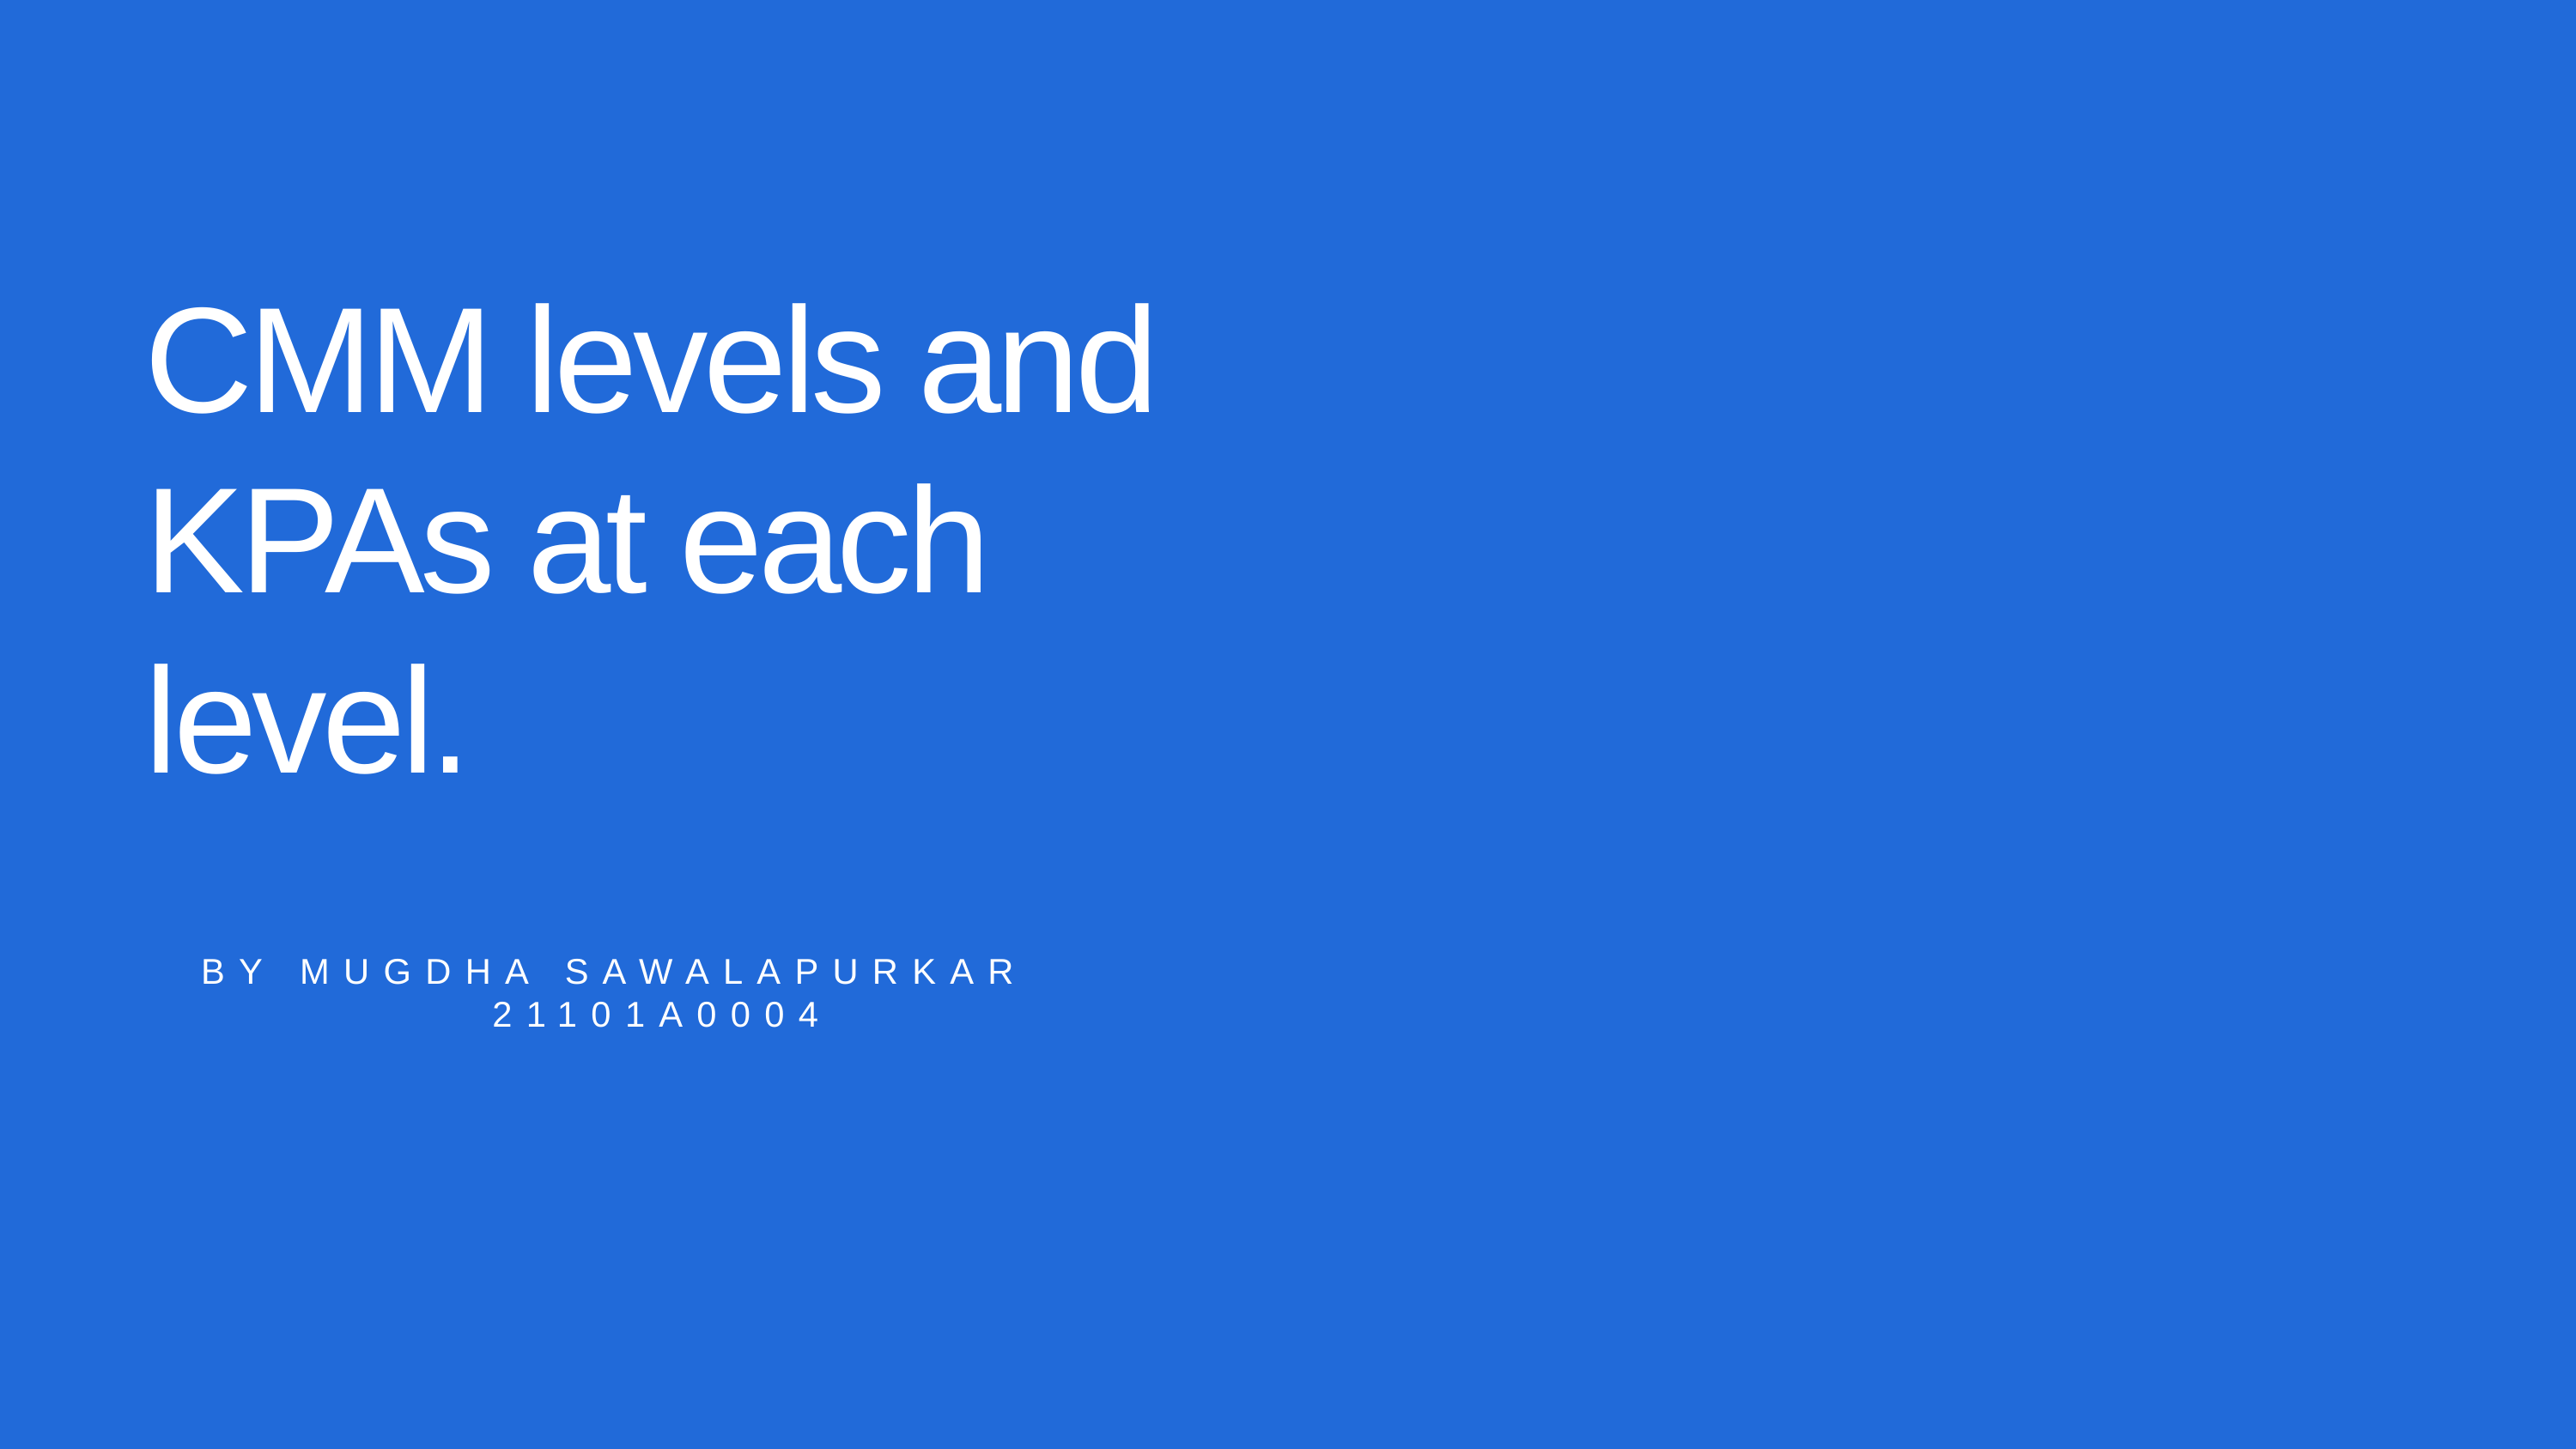

CMM levels and KPAs at each level.
BY MUGDHA SAWALAPURKAR
21101A0004